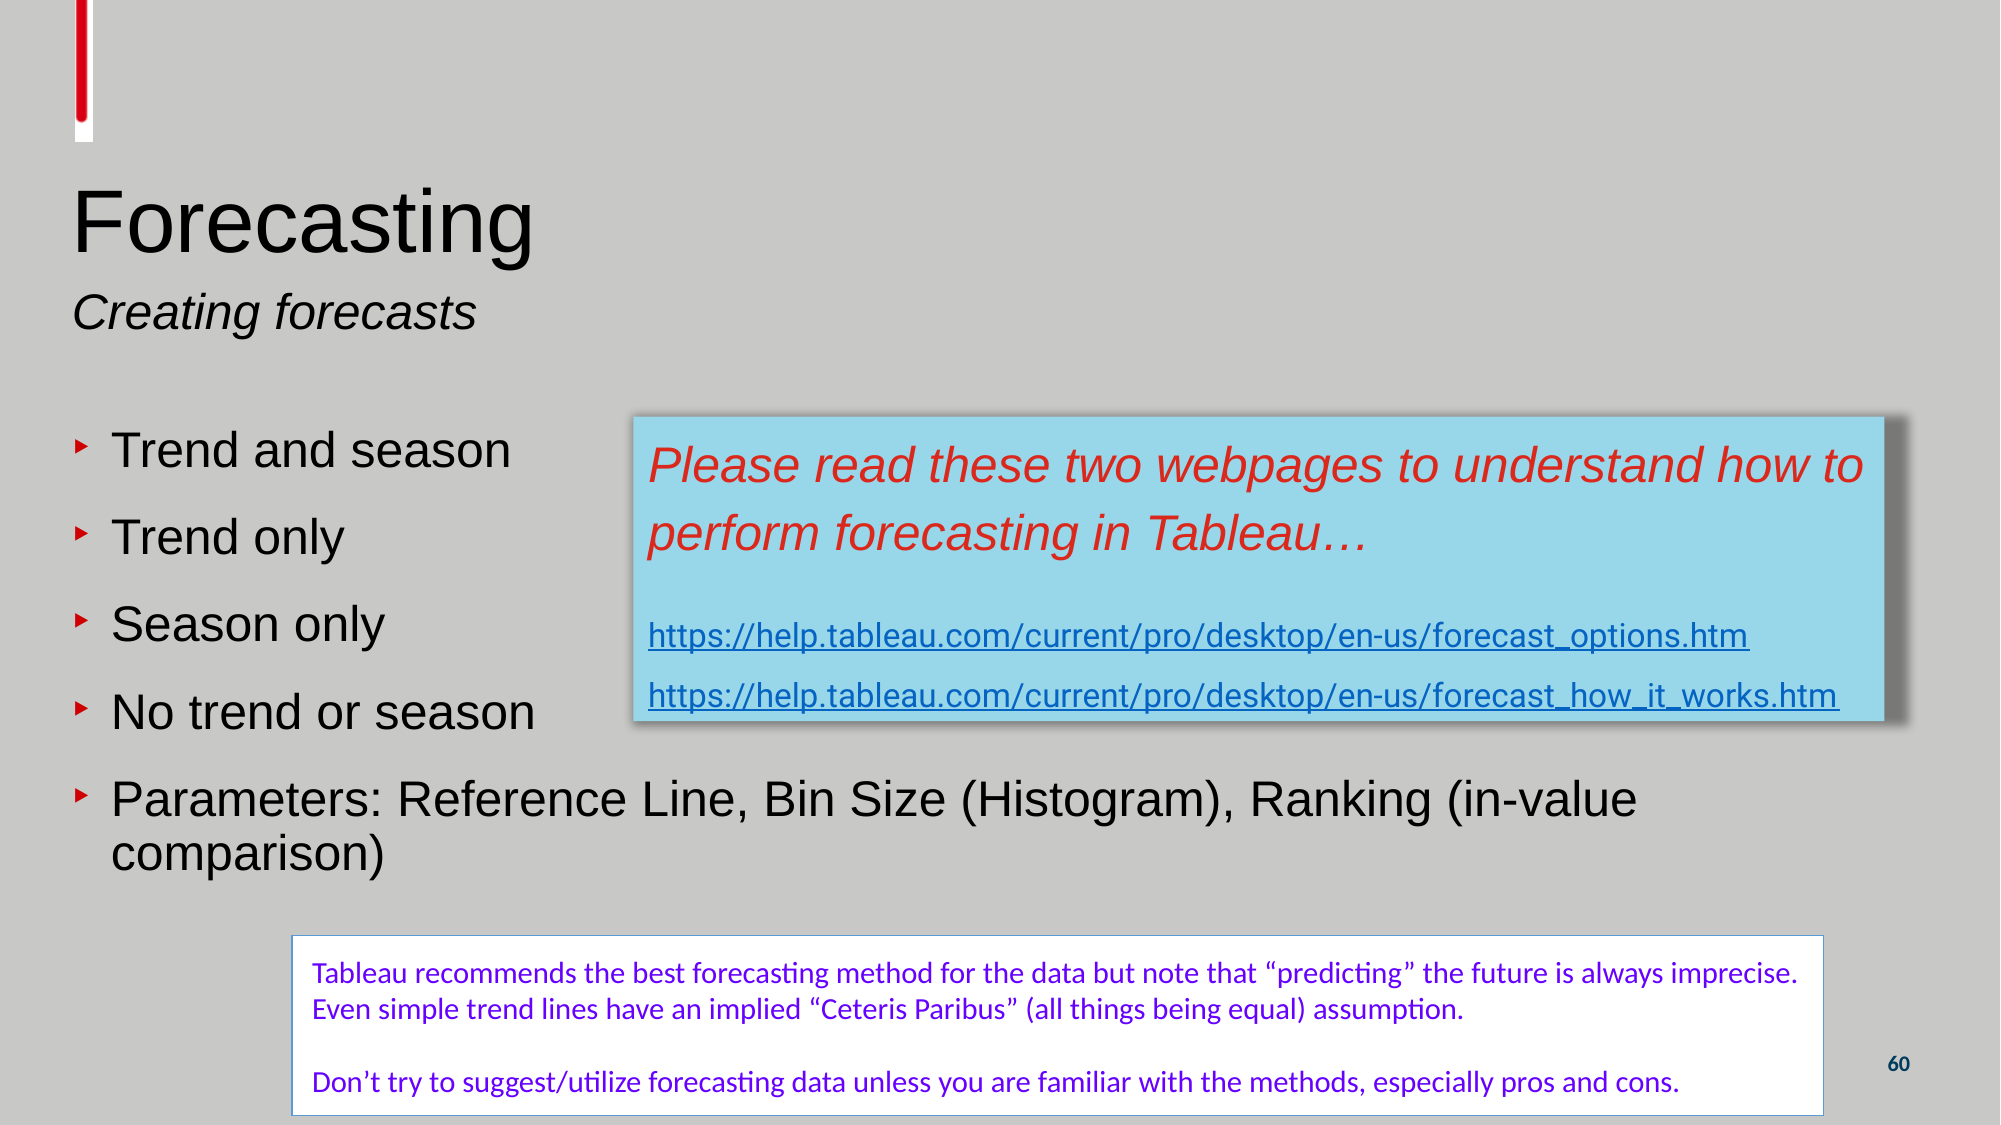

# Forecasting
Creating forecasts
Trend and season
Trend only
Season only
No trend or season
Parameters: Reference Line, Bin Size (Histogram), Ranking (in-value comparison)
Please read these two webpages to understand how to perform forecasting in Tableau…
https://help.tableau.com/current/pro/desktop/en-us/forecast_options.htm
https://help.tableau.com/current/pro/desktop/en-us/forecast_how_it_works.htm
Tableau recommends the best forecasting method for the data but note that “predicting” the future is always imprecise. Even simple trend lines have an implied “Ceteris Paribus” (all things being equal) assumption.

Don’t try to suggest/utilize forecasting data unless you are familiar with the methods, especially pros and cons.